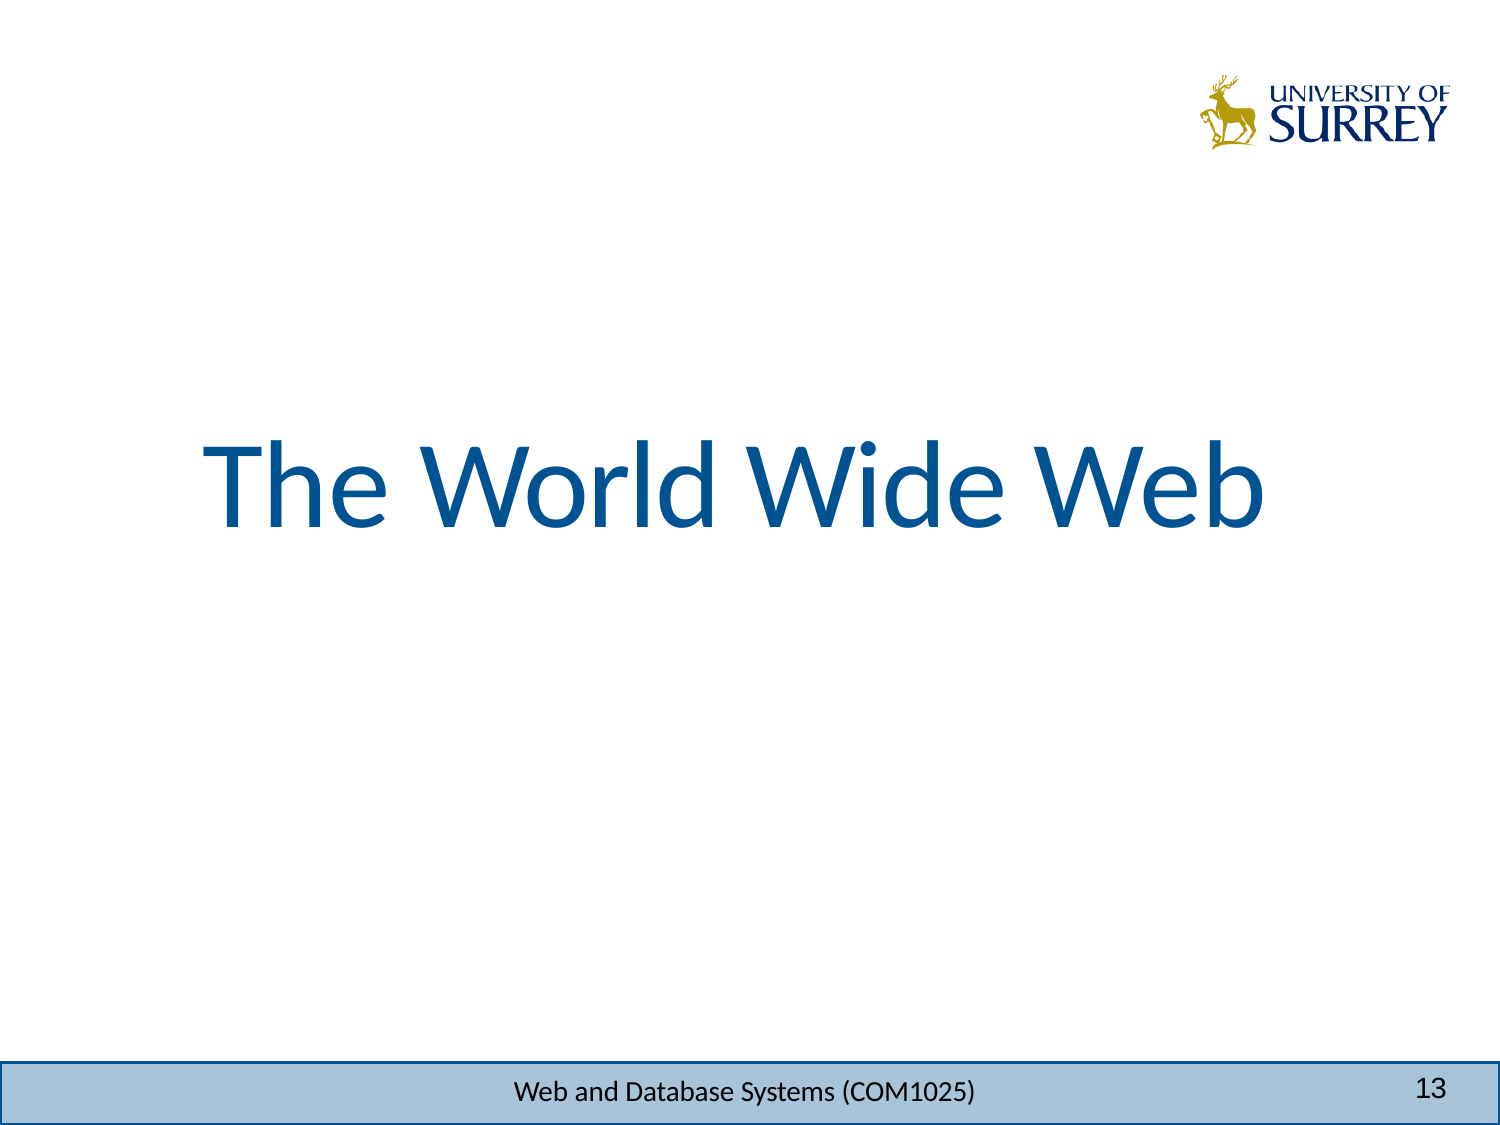

# The World Wide Web
13
Web and Database Systems (COM1025)